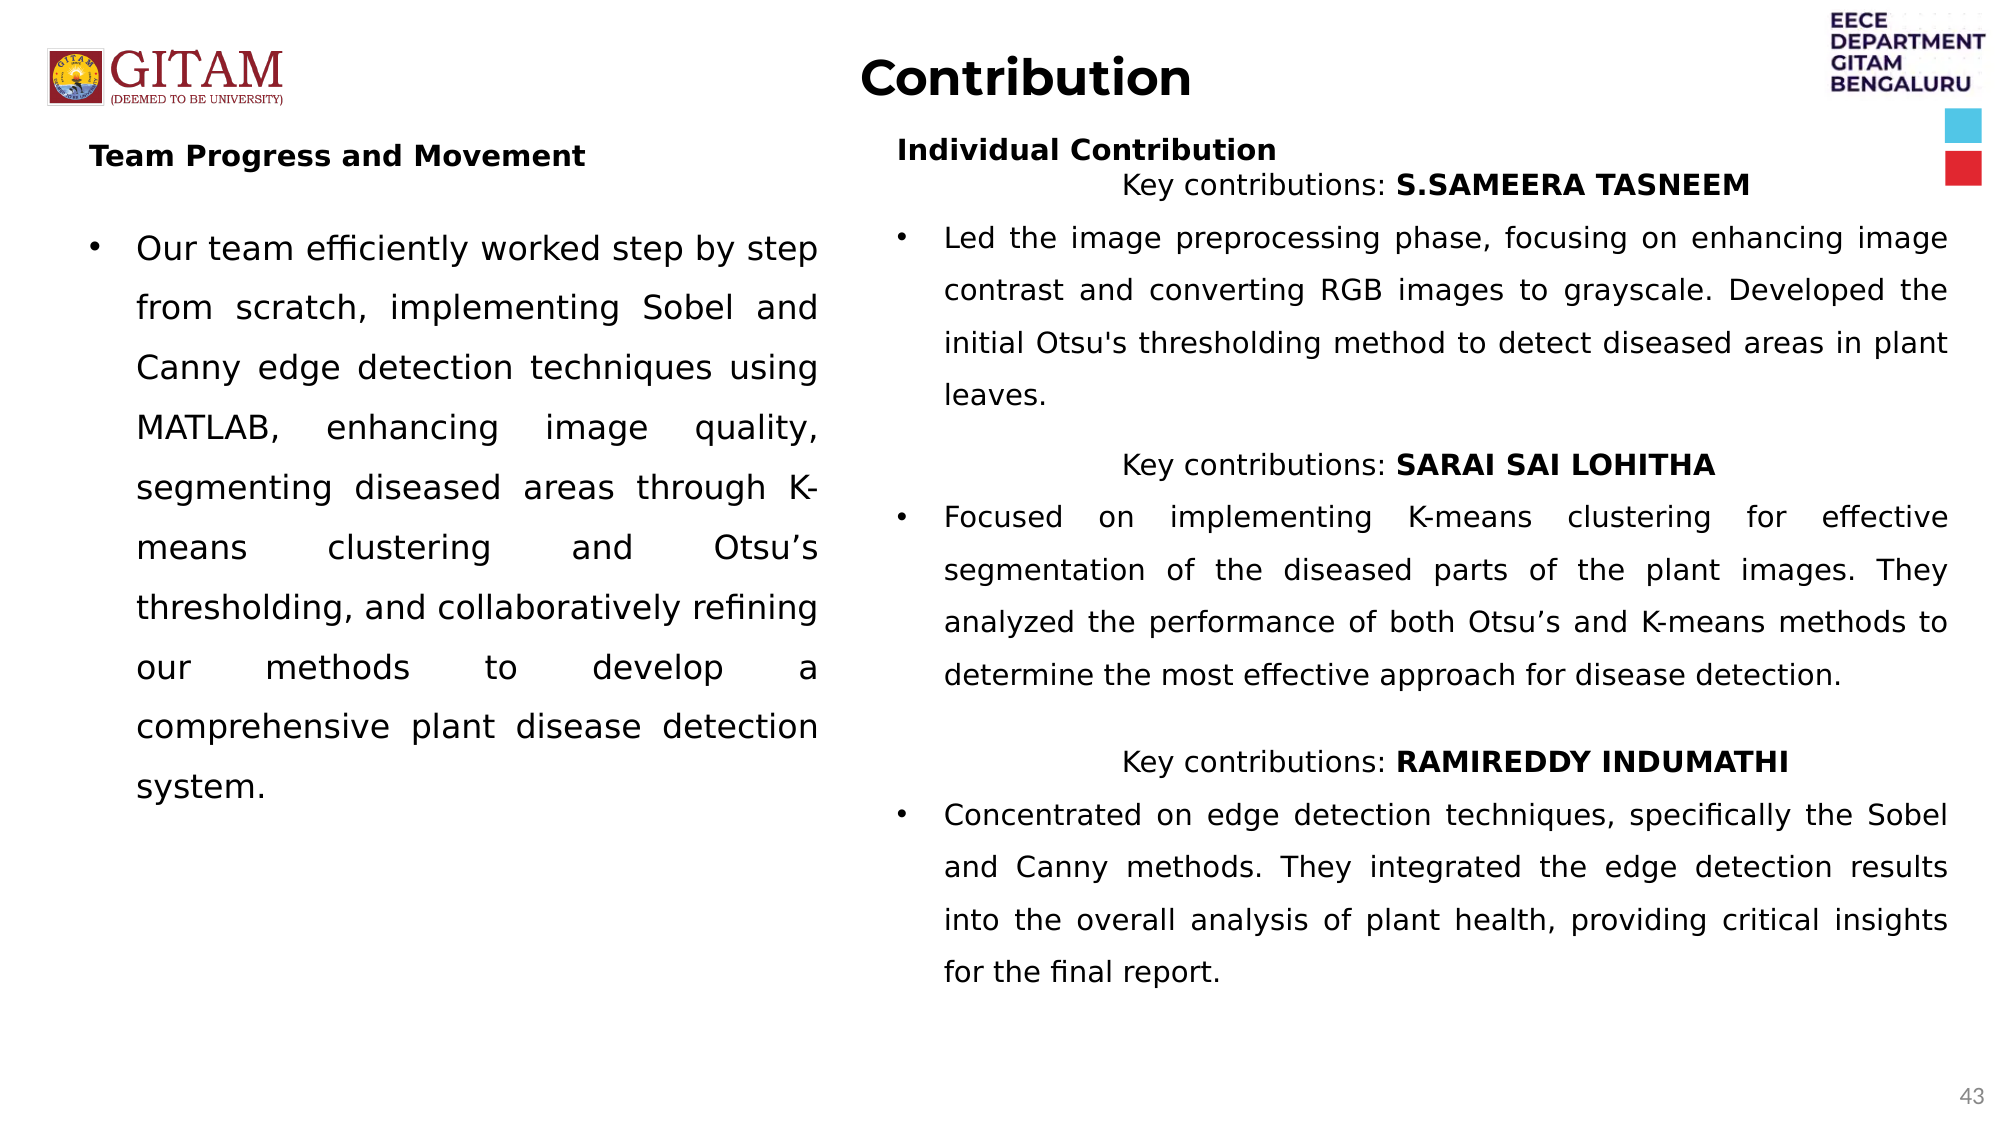

Contribution
Individual Contribution
Key contributions: S.SAMEERA TASNEEM
Led the image preprocessing phase, focusing on enhancing image contrast and converting RGB images to grayscale. Developed the initial Otsu's thresholding method to detect diseased areas in plant leaves.

Key contributions: SARAI SAI LOHITHA
Focused on implementing K-means clustering for effective segmentation of the diseased parts of the plant images. They analyzed the performance of both Otsu’s and K-means methods to determine the most effective approach for disease detection.

Key contributions: RAMIREDDY INDUMATHI
Concentrated on edge detection techniques, specifically the Sobel and Canny methods. They integrated the edge detection results into the overall analysis of plant health, providing critical insights for the final report.

Team Progress and Movement

Our team efficiently worked step by step from scratch, implementing Sobel and Canny edge detection techniques using MATLAB, enhancing image quality, segmenting diseased areas through K-means clustering and Otsu’s thresholding, and collaboratively refining our methods to develop a comprehensive plant disease detection system.

43